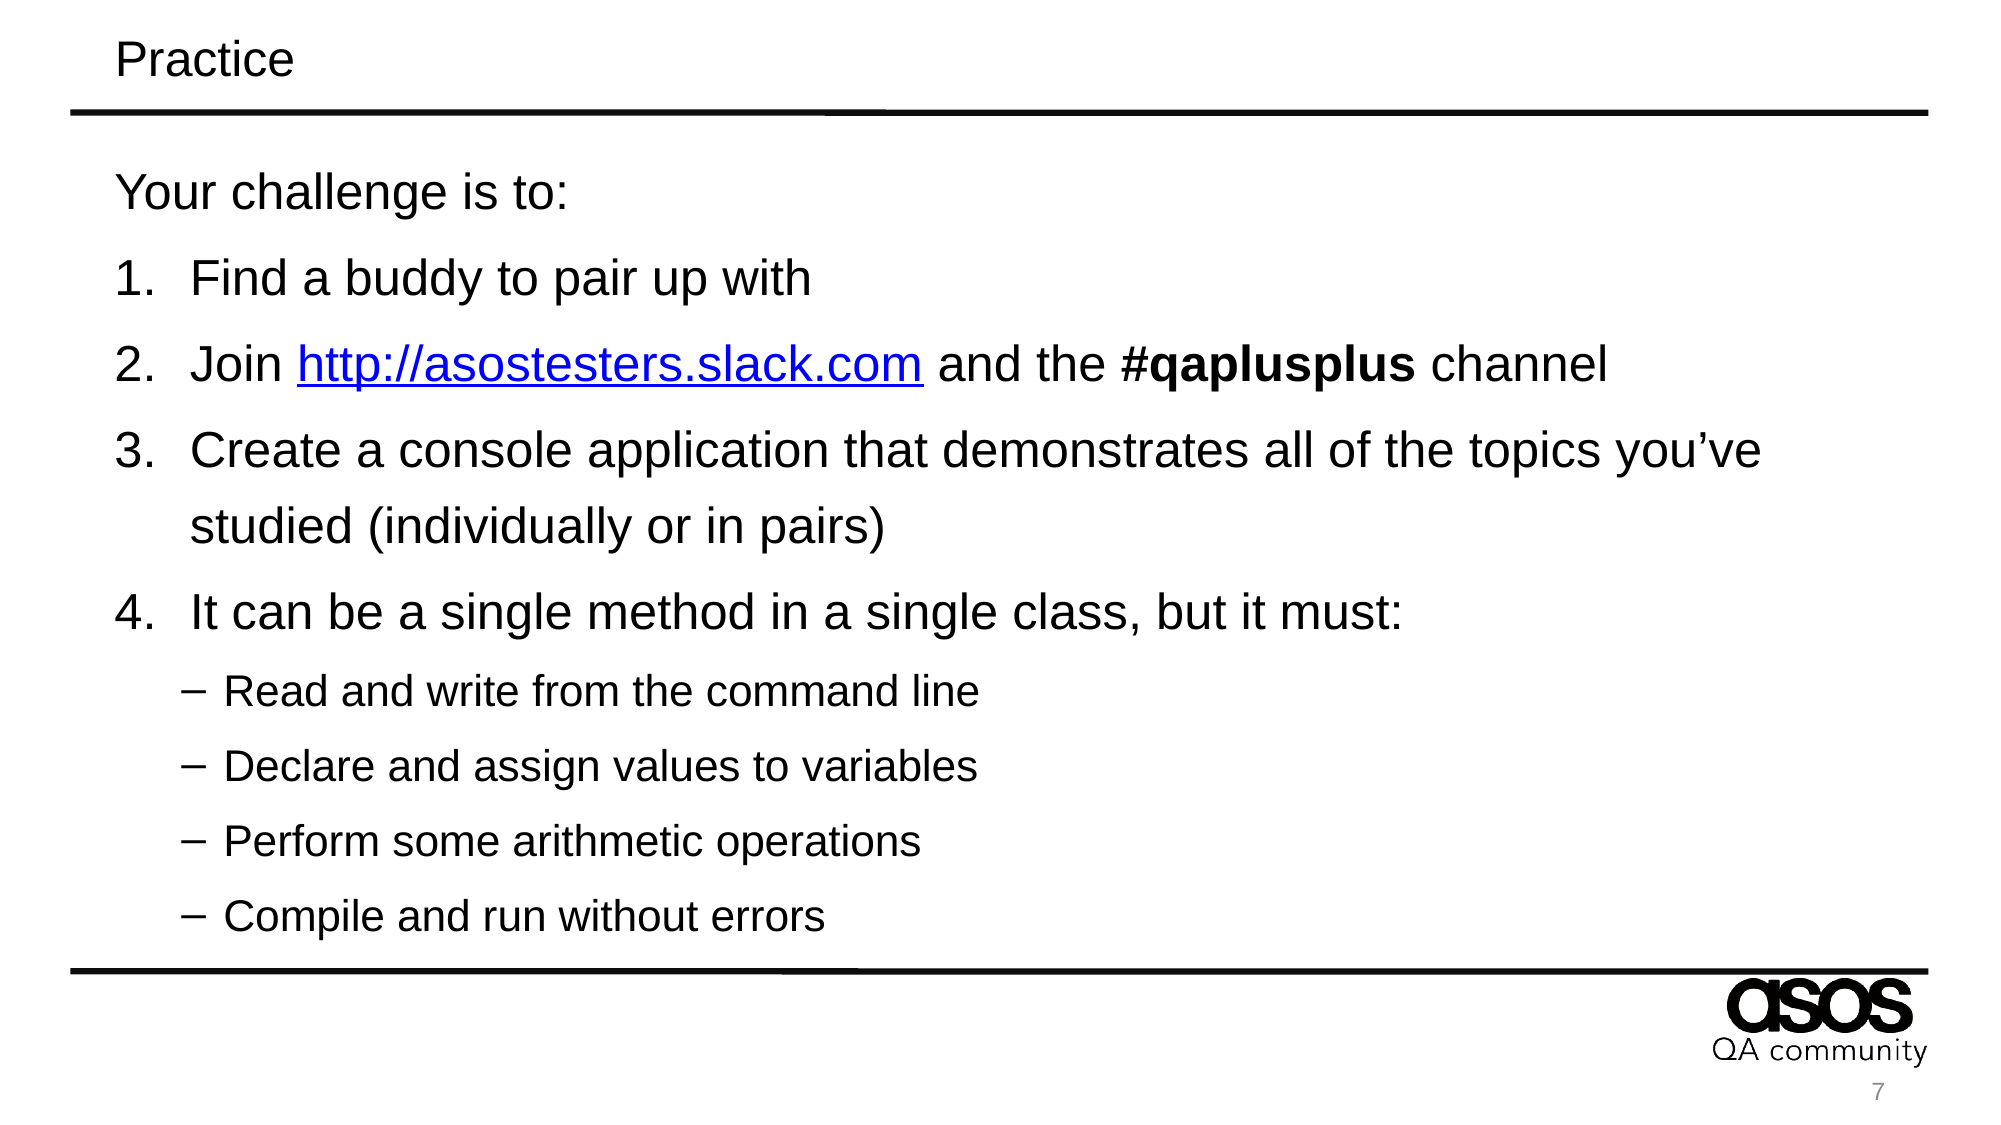

# Practice
Your challenge is to:
Find a buddy to pair up with
Join http://asostesters.slack.com and the #qaplusplus channel
Create a console application that demonstrates all of the topics you’ve studied (individually or in pairs)
It can be a single method in a single class, but it must:
Read and write from the command line
Declare and assign values to variables
Perform some arithmetic operations
Compile and run without errors
7